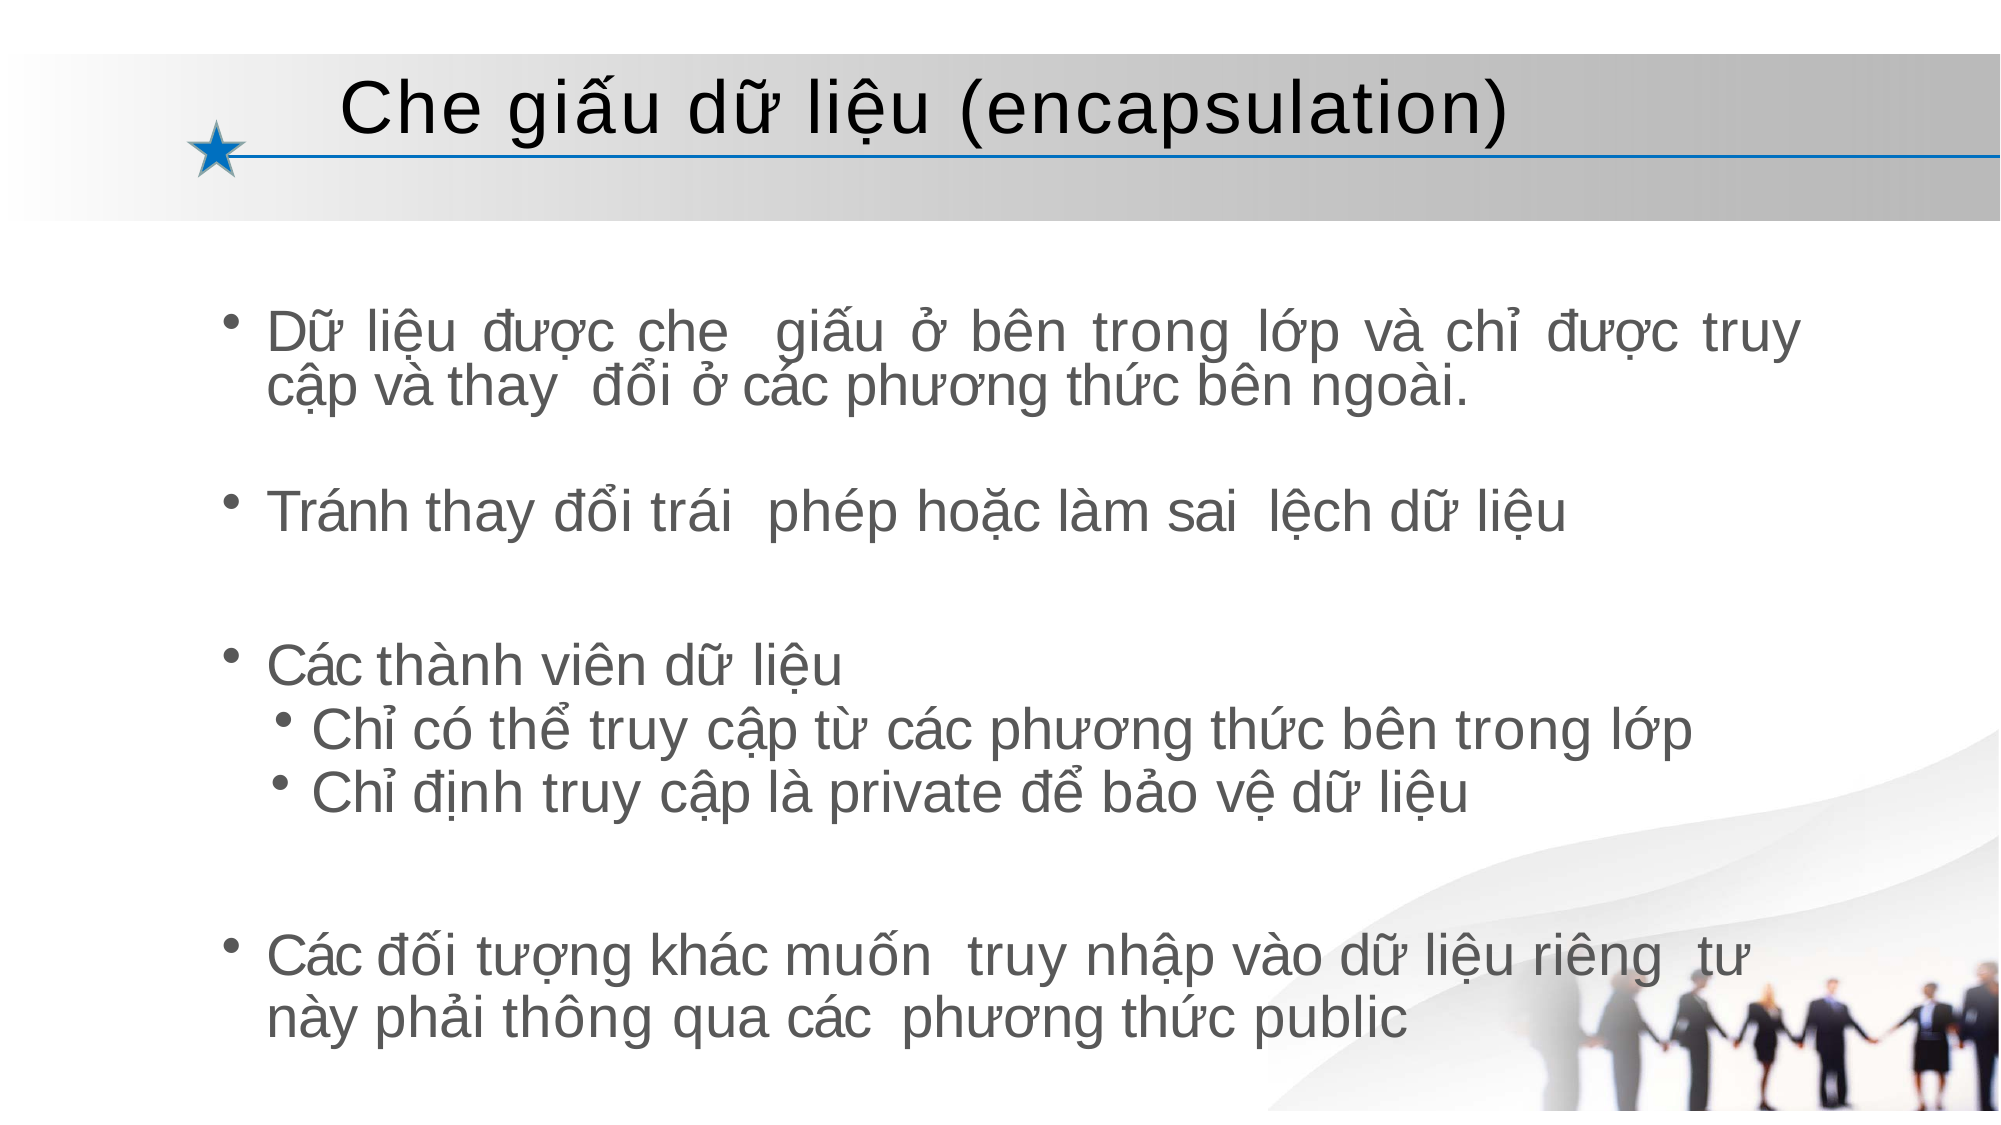

# Che giấu dữ liệu (encapsulation)
Dữ liệu được che  giấu ở bên trong lớp và chỉ được truy cập và thay  đổi ở các phương thức bên ngoài.

Tránh thay đổi trái  phép hoặc làm sai  lệch dữ liệu

Các thành viên dữ liệu
Chỉ có thể truy cập từ các phương thức bên trong lớp
Chỉ định truy cập là private để bảo vệ dữ liệu

Các đối tượng khác muốn  truy nhập vào dữ liệu riêng  tư này phải thông qua các  phương thức public

52